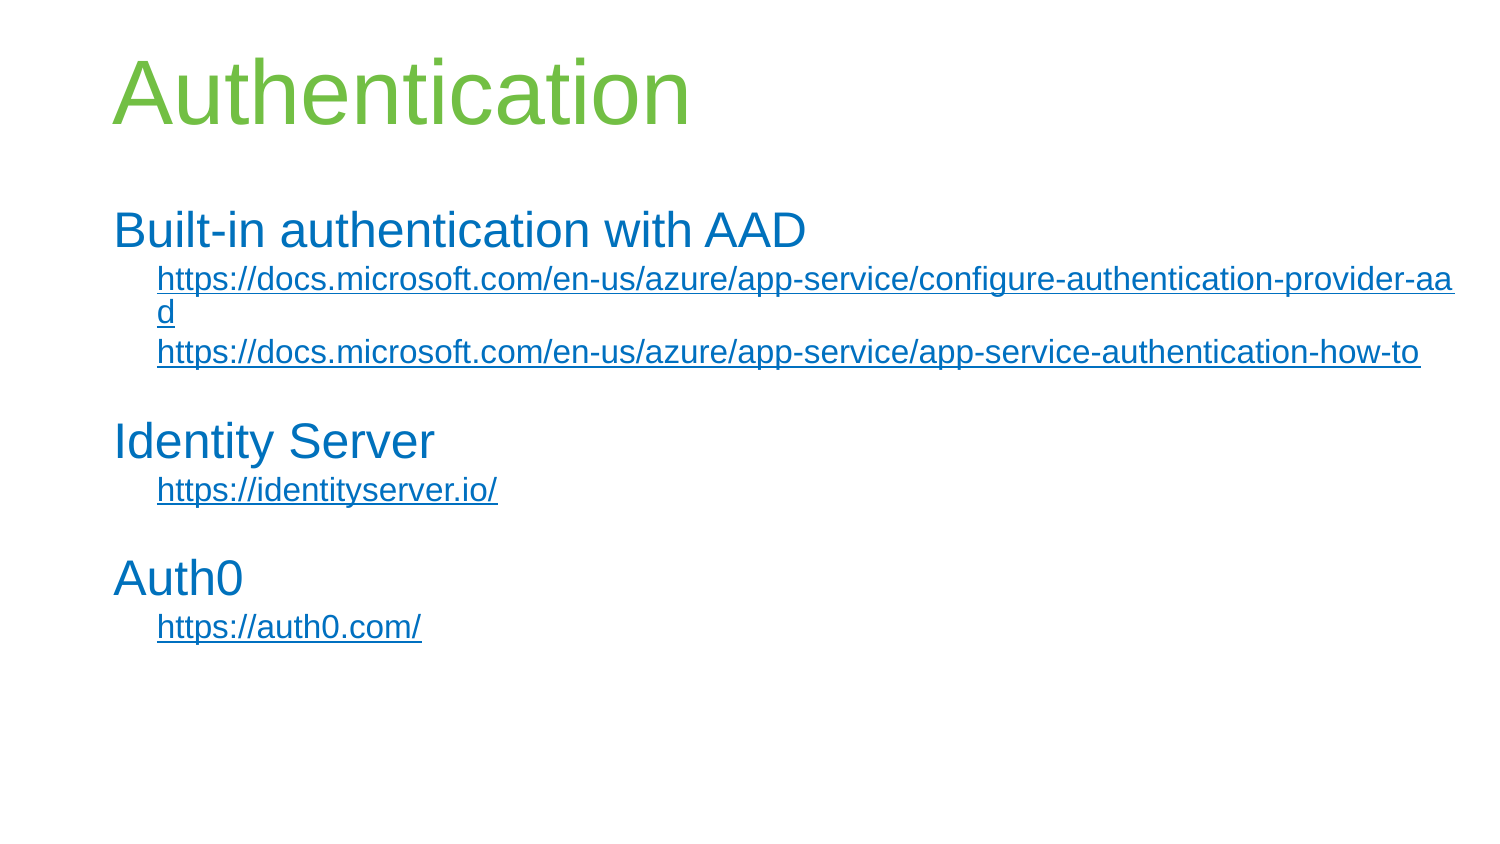

# Authentication
Built-in authentication with AAD
https://docs.microsoft.com/en-us/azure/app-service/configure-authentication-provider-aad
https://docs.microsoft.com/en-us/azure/app-service/app-service-authentication-how-to
Identity Server
https://identityserver.io/
Auth0
https://auth0.com/